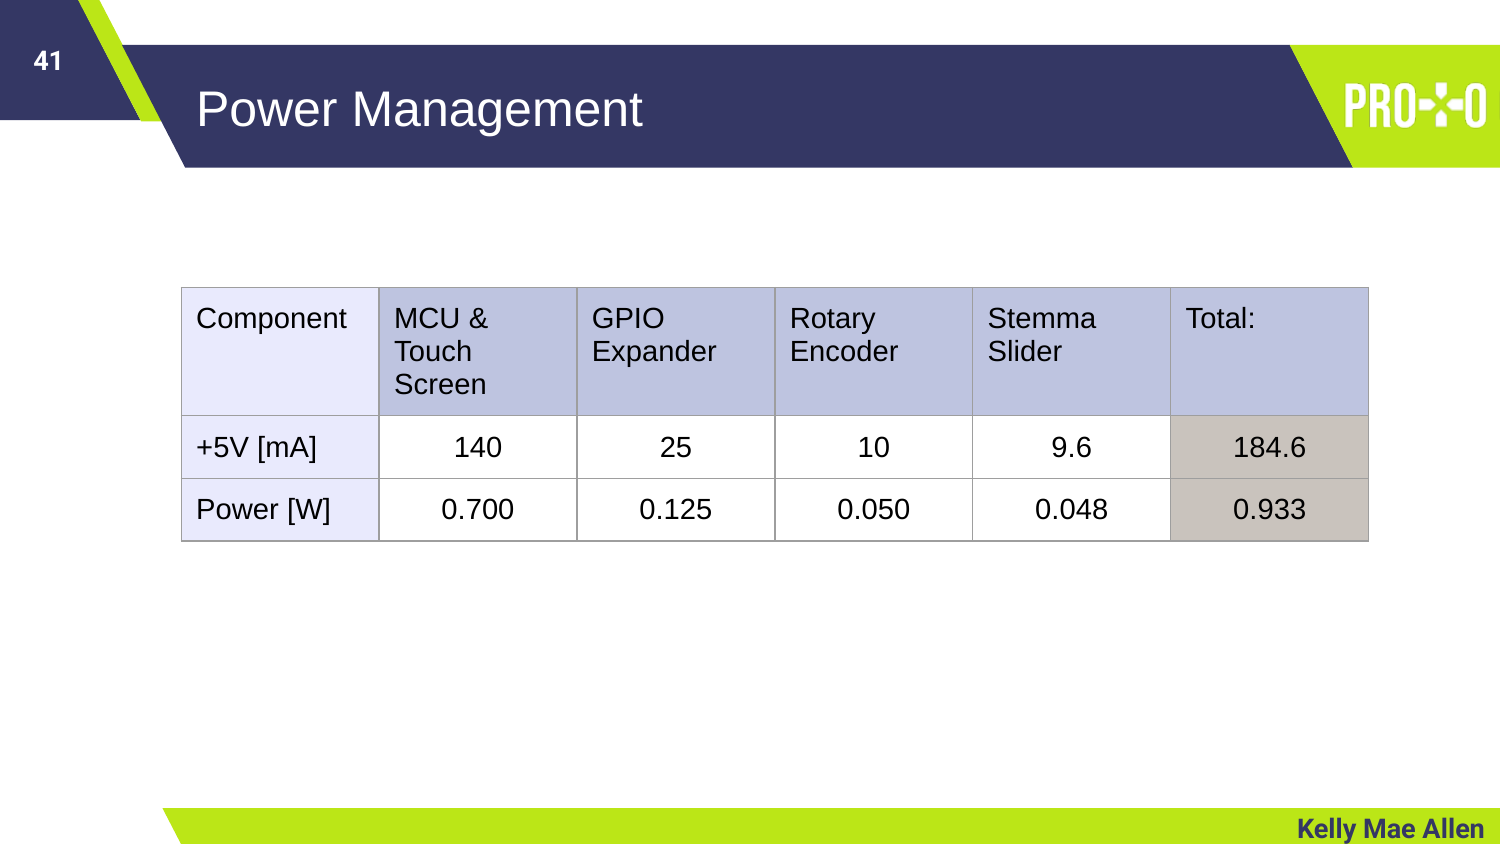

41
# Power Management
| Component | MCU & Touch Screen | GPIO Expander | Rotary Encoder | Stemma Slider | Total: |
| --- | --- | --- | --- | --- | --- |
| +5V [mA] | 140 | 25 | 10 | 9.6 | 184.6 |
| Power [W] | 0.700 | 0.125 | 0.050 | 0.048 | 0.933 |
Kelly Mae Allen